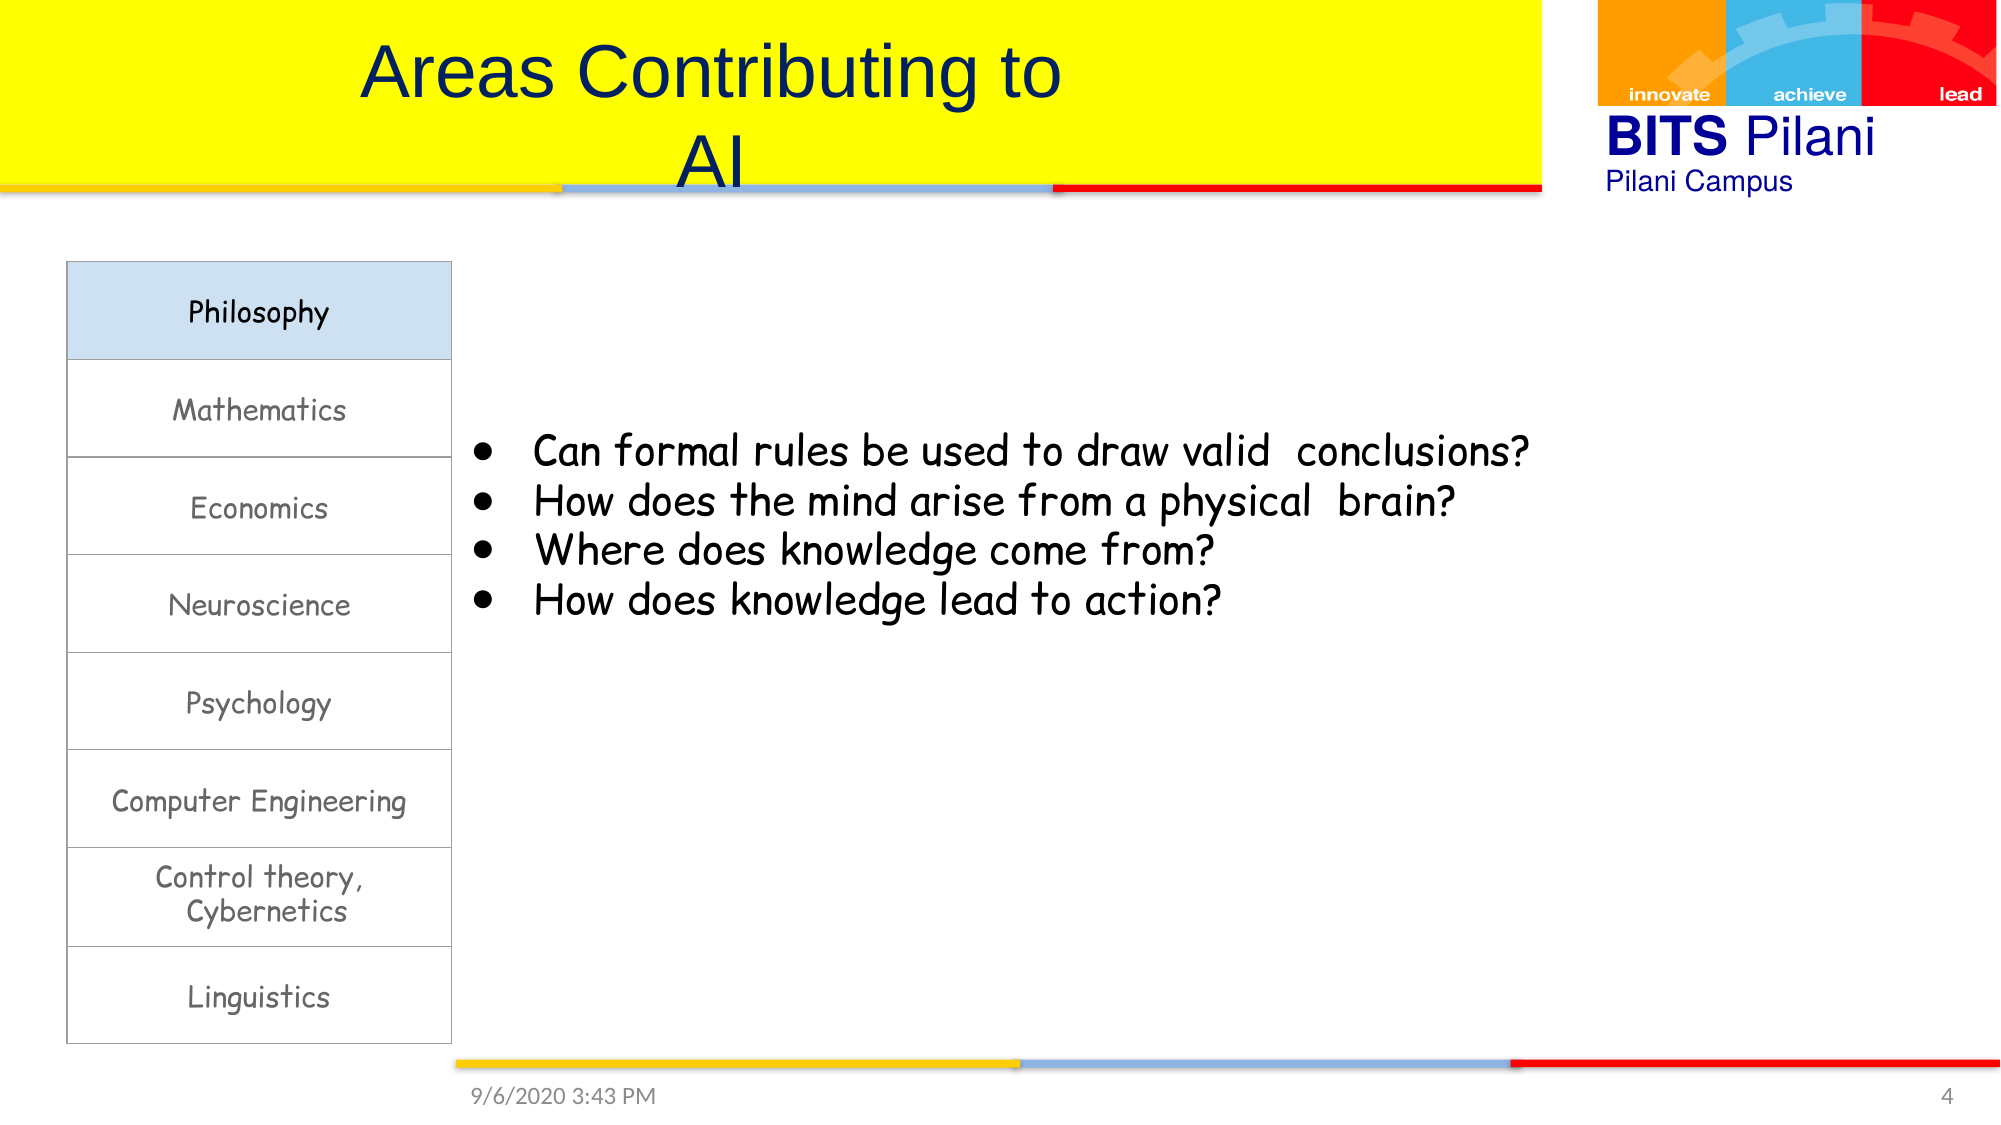

# Areas Contributing to AI
| Philosophy |
| --- |
| Mathematics |
| Economics |
| Neuroscience |
| Psychology |
| Computer Engineering |
| Control theory, Cybernetics |
| Linguistics |
Can formal rules be used to draw valid  conclusions?
How does the mind arise from a physical  brain?
Where does knowledge come from?
How does knowledge lead to action?
9/6/2020 3:43 PM
4